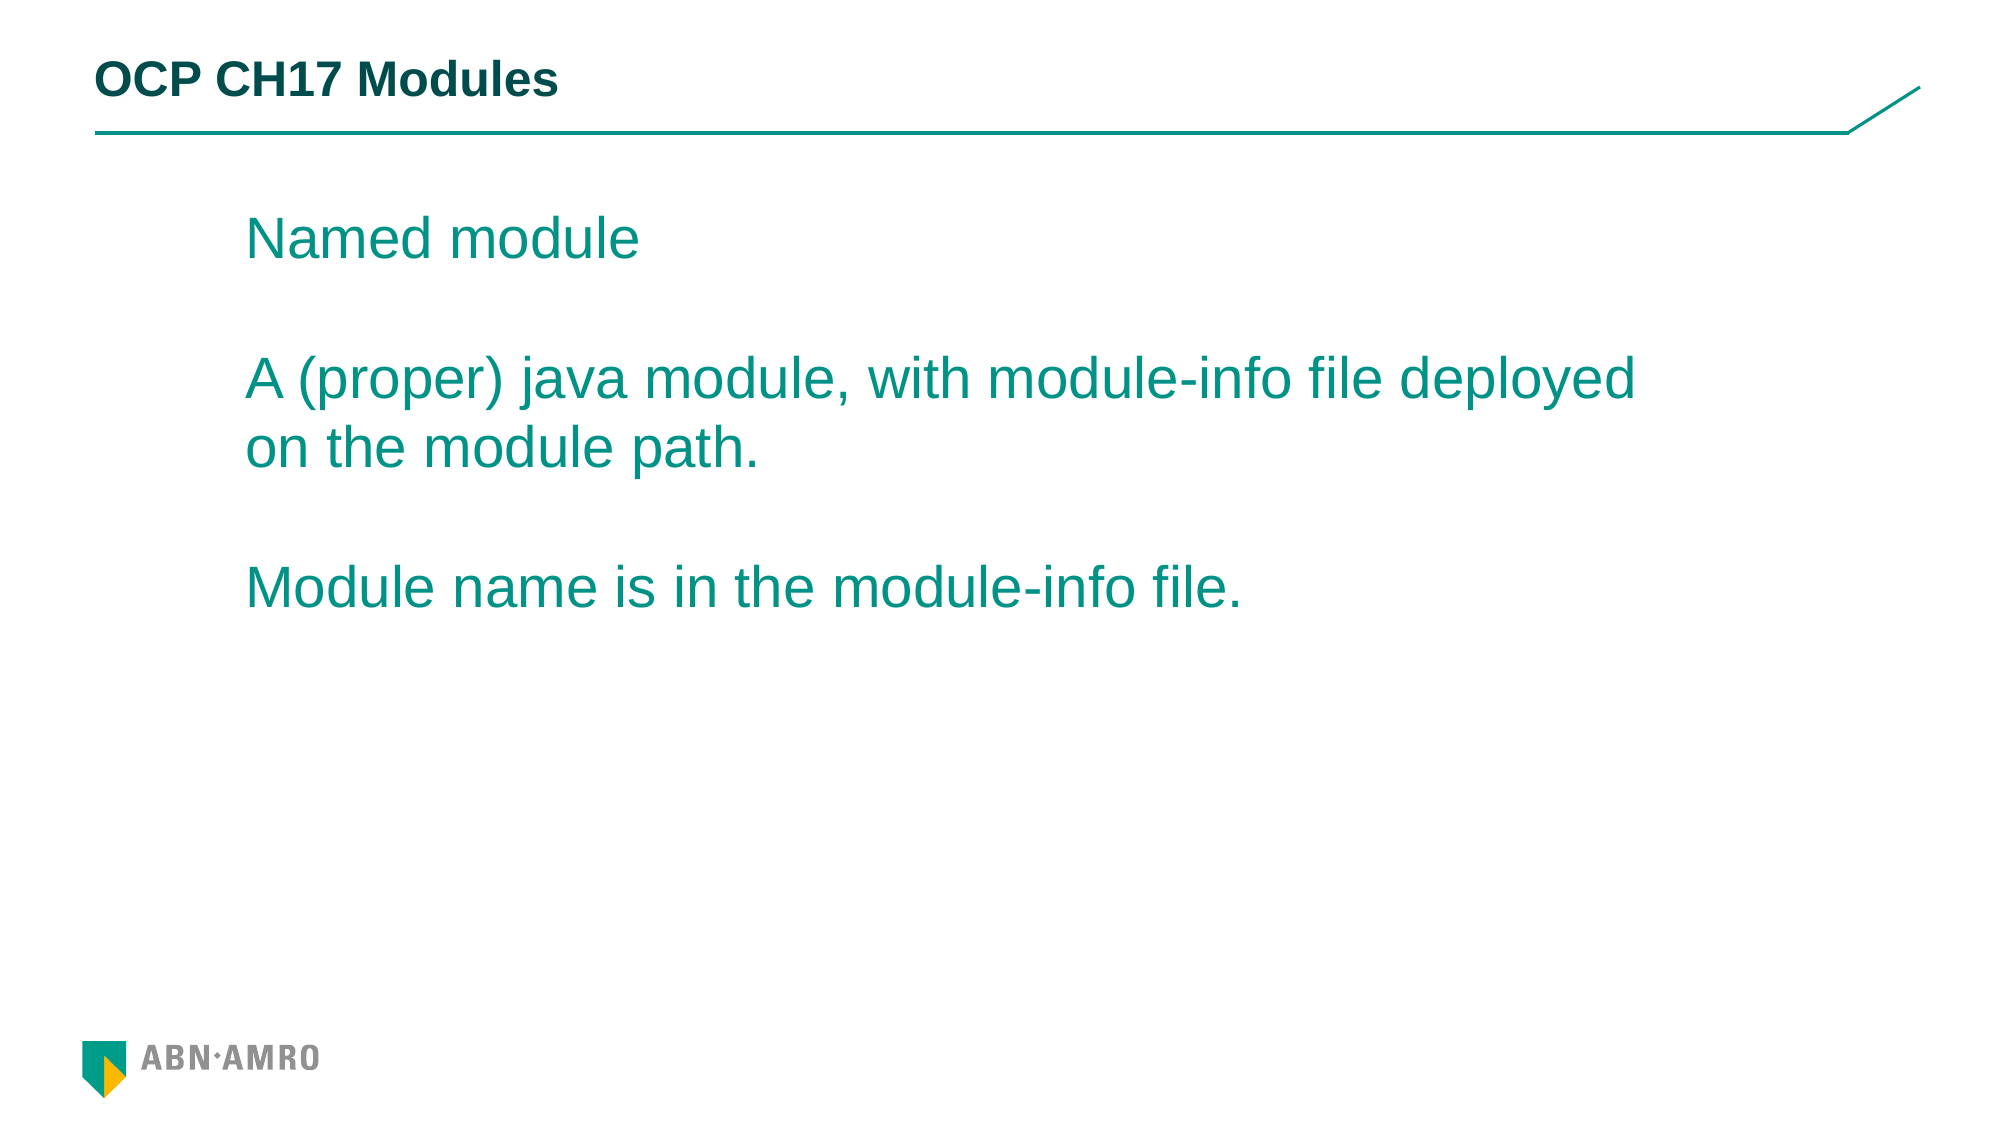

# OCP CH17 Modules
Named module

A (proper) java module, with module-info file deployed on the module path.

Module name is in the module-info file.